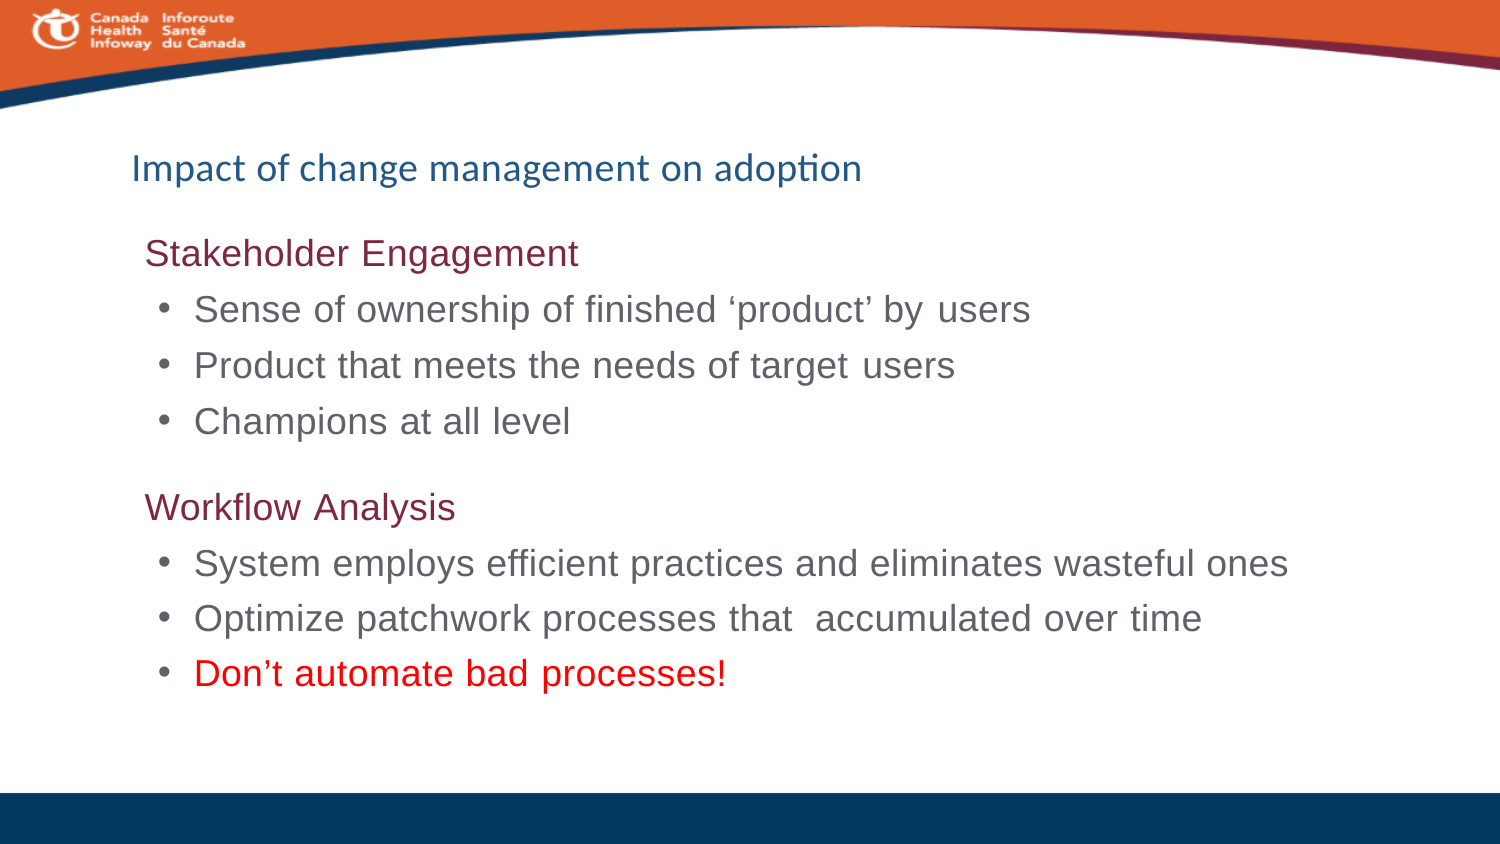

# Impact of change management on adoption
Stakeholder Engagement
Sense of ownership of finished ‘product’ by users
Product that meets the needs of target users
Champions at all level

Workflow Analysis
System employs efficient practices and eliminates wasteful ones
Optimize patchwork processes that  accumulated over time
Don’t automate bad processes!